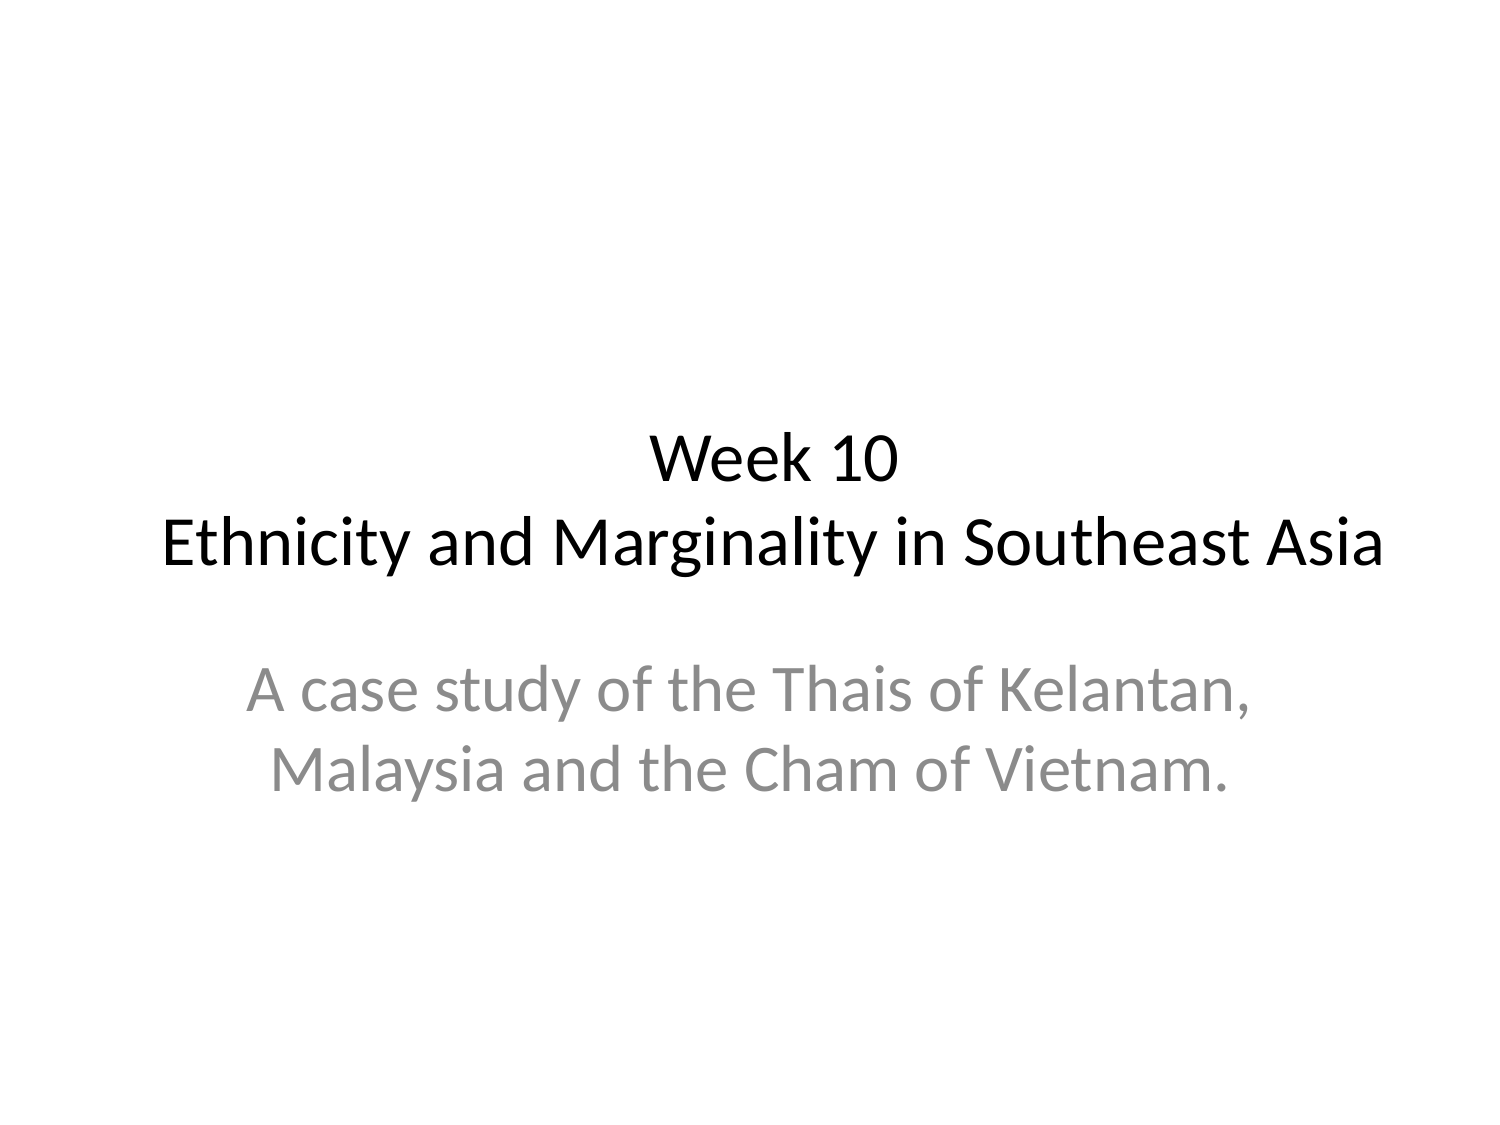

Week 10
Ethnicity and Marginality in Southeast Asia
A case study of the Thais of Kelantan, Malaysia and the Cham of Vietnam.